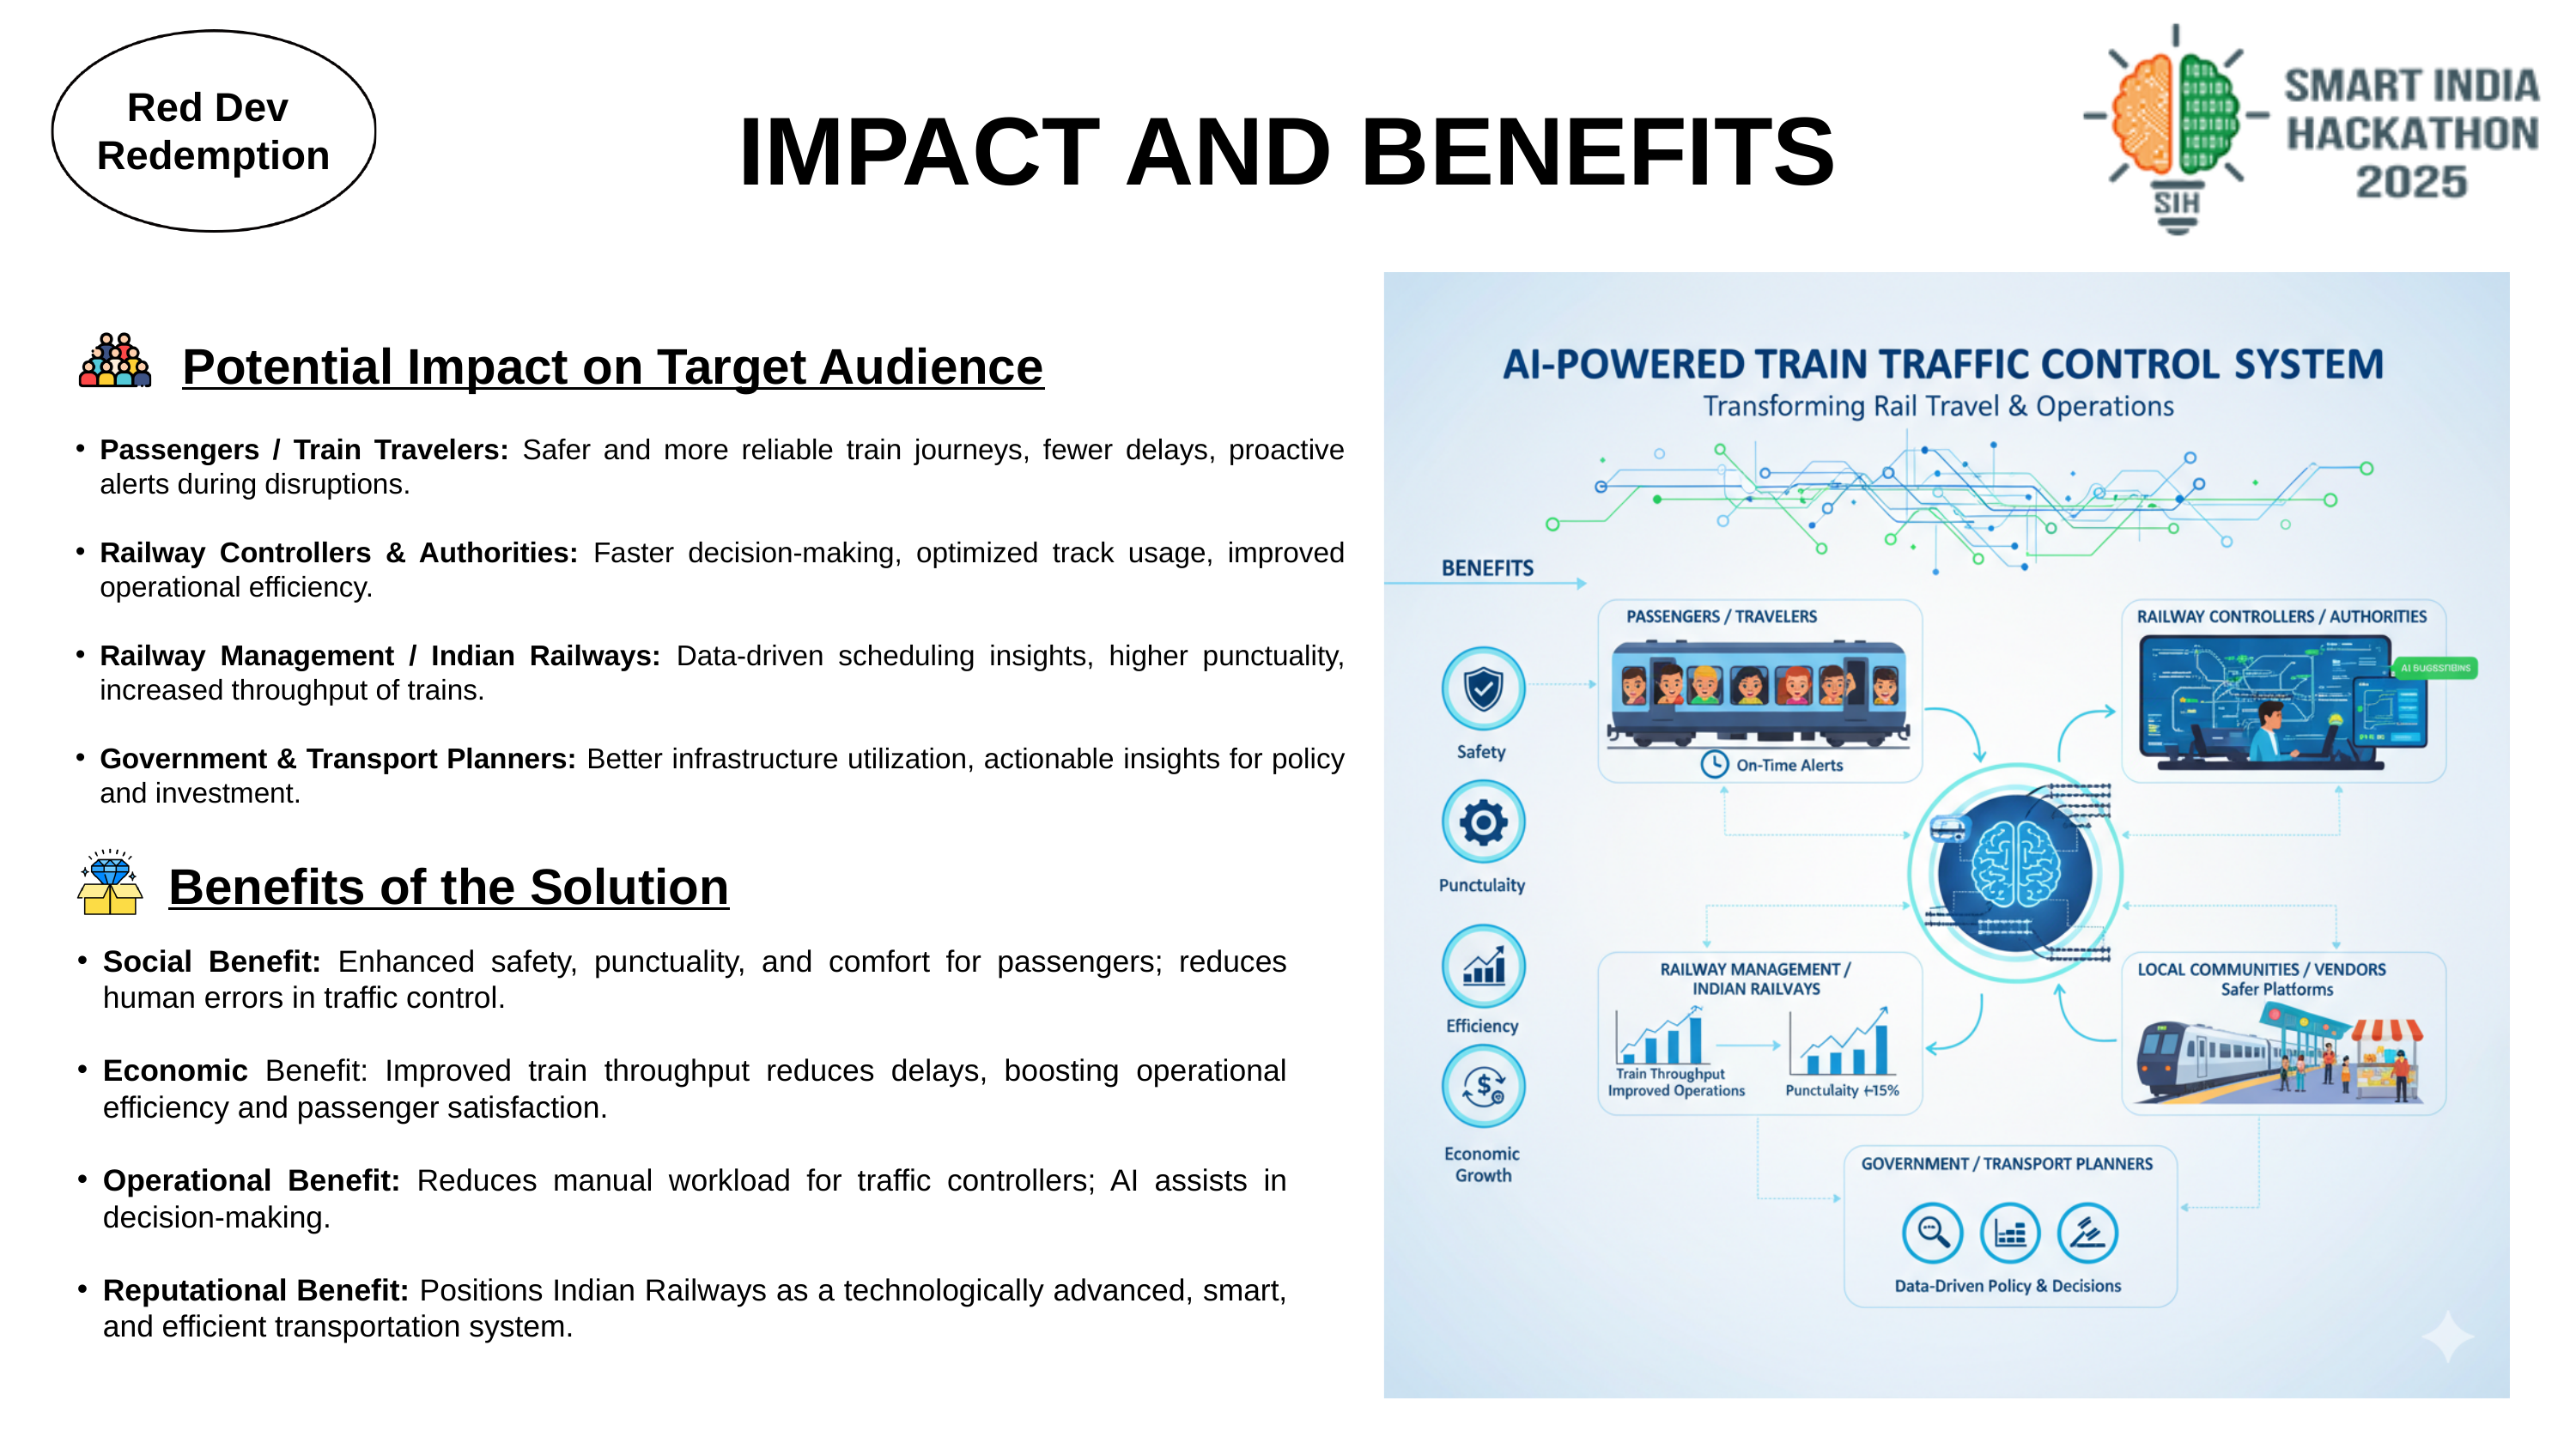

Red Dev
Redemption

IMPACT AND BENEFITS

Potential Impact on Target Audience
Passengers / Train Travelers: Safer and more reliable train journeys, fewer delays, proactive alerts during disruptions.

Railway Controllers & Authorities: Faster decision-making, optimized track usage, improved operational efficiency.

Railway Management / Indian Railways: Data-driven scheduling insights, higher punctuality, increased throughput of trains.

Government & Transport Planners: Better infrastructure utilization, actionable insights for policy and investment.

Benefits of the Solution
Social Benefit: Enhanced safety, punctuality, and comfort for passengers; reduces human errors in traffic control.

Economic Benefit: Improved train throughput reduces delays, boosting operational efficiency and passenger satisfaction.

Operational Benefit: Reduces manual workload for traffic controllers; AI assists in decision-making.

Reputational Benefit: Positions Indian Railways as a technologically advanced, smart, and efficient transportation system.

6